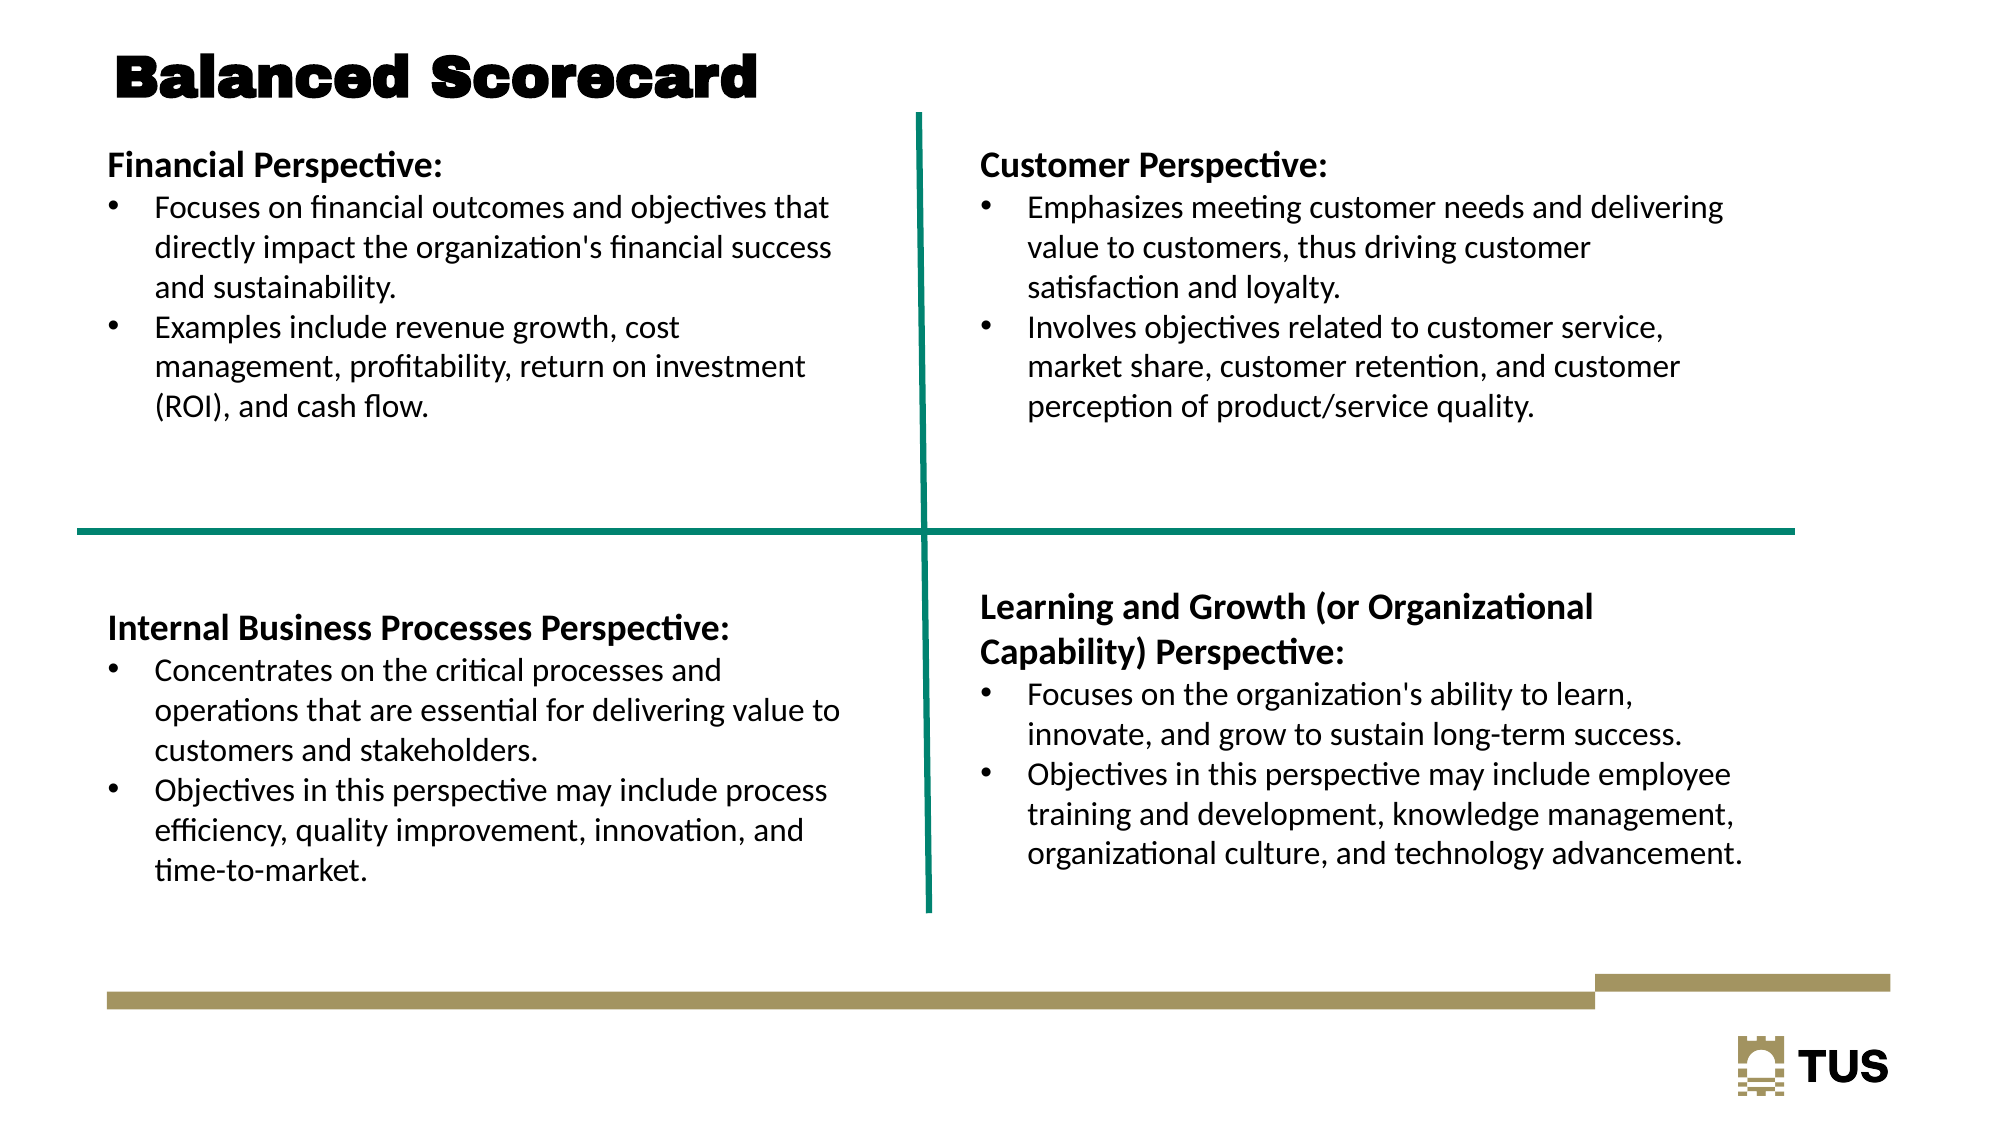

# Balanced Scorecard
Financial Perspective:
Focuses on financial outcomes and objectives that directly impact the organization's financial success and sustainability.
Examples include revenue growth, cost management, profitability, return on investment (ROI), and cash flow.

Customer Perspective:
Emphasizes meeting customer needs and delivering value to customers, thus driving customer satisfaction and loyalty.
Involves objectives related to customer service, market share, customer retention, and customer perception of product/service quality.

Learning and Growth (or Organizational Capability) Perspective:
Focuses on the organization's ability to learn, innovate, and grow to sustain long-term success.
Objectives in this perspective may include employee training and development, knowledge management, organizational culture, and technology advancement.
Internal Business Processes Perspective:
Concentrates on the critical processes and operations that are essential for delivering value to customers and stakeholders.
Objectives in this perspective may include process efficiency, quality improvement, innovation, and time-to-market.